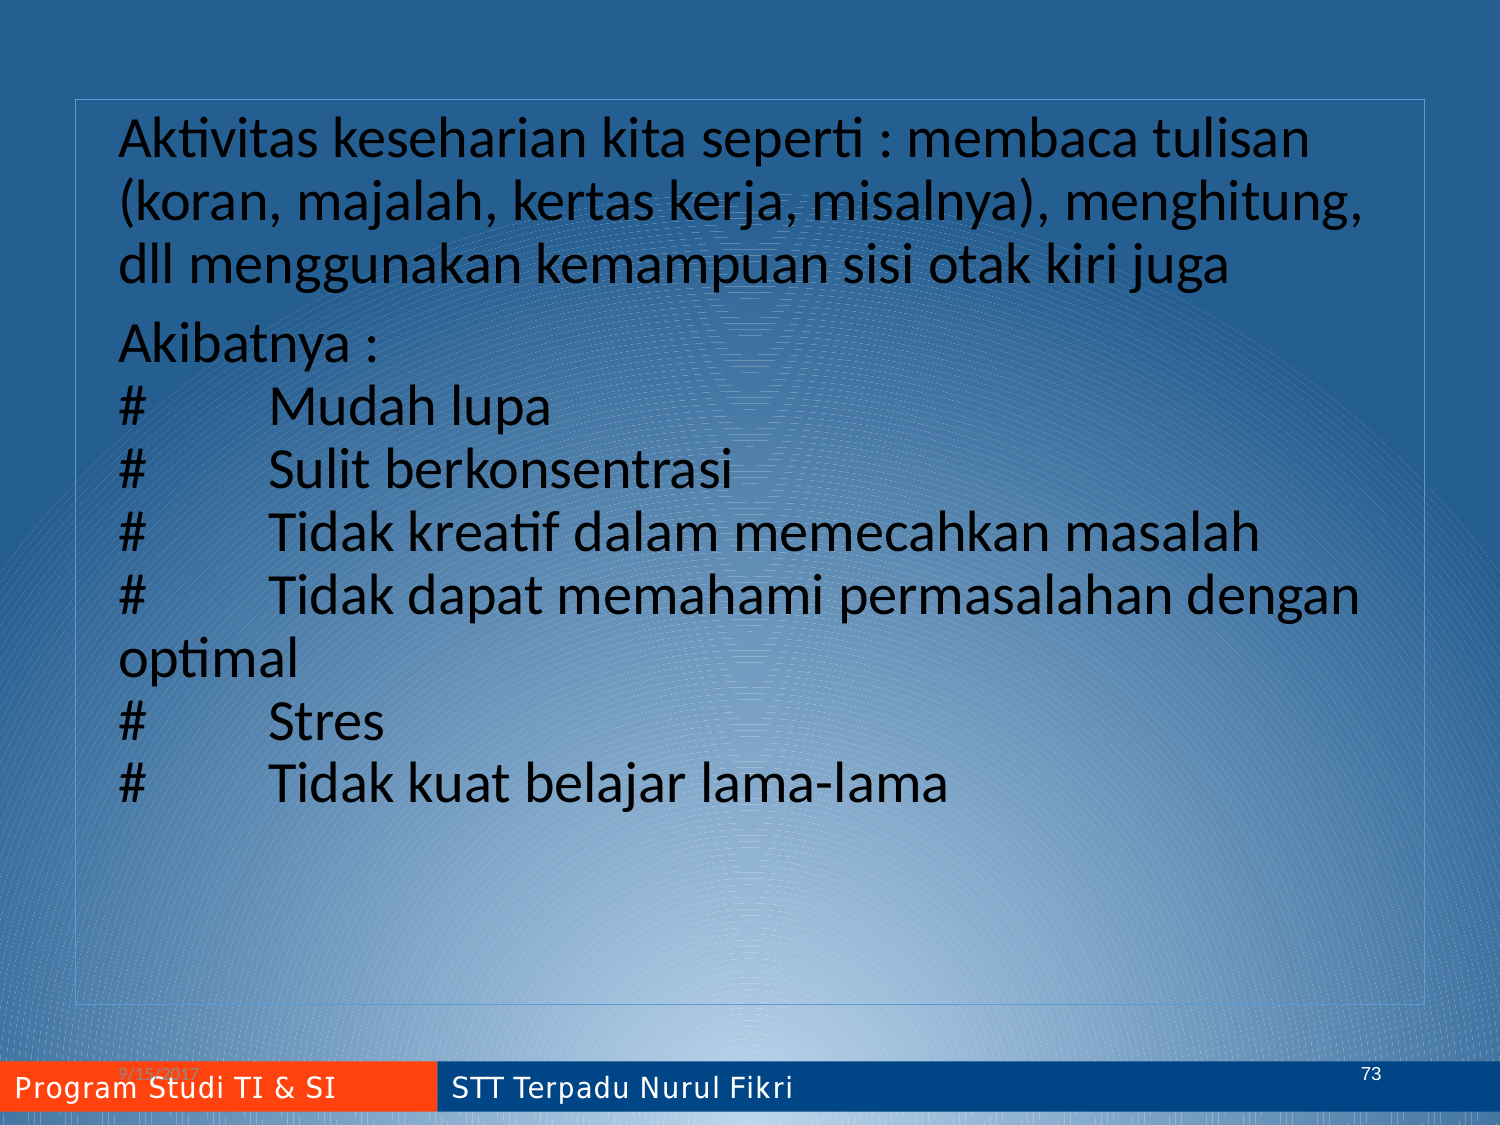

Aktivitas keseharian kita seperti : membaca tulisan (koran, majalah, kertas kerja, misalnya), menghitung, dll menggunakan kemampuan sisi otak kiri juga
	Akibatnya :
# 	Mudah lupa
# 	Sulit berkonsentrasi
# 	Tidak kreatif dalam memecahkan masalah
# 	Tidak dapat memahami permasalahan dengan optimal
#	Stres
#	Tidak kuat belajar lama-lama

9/15/2017
73